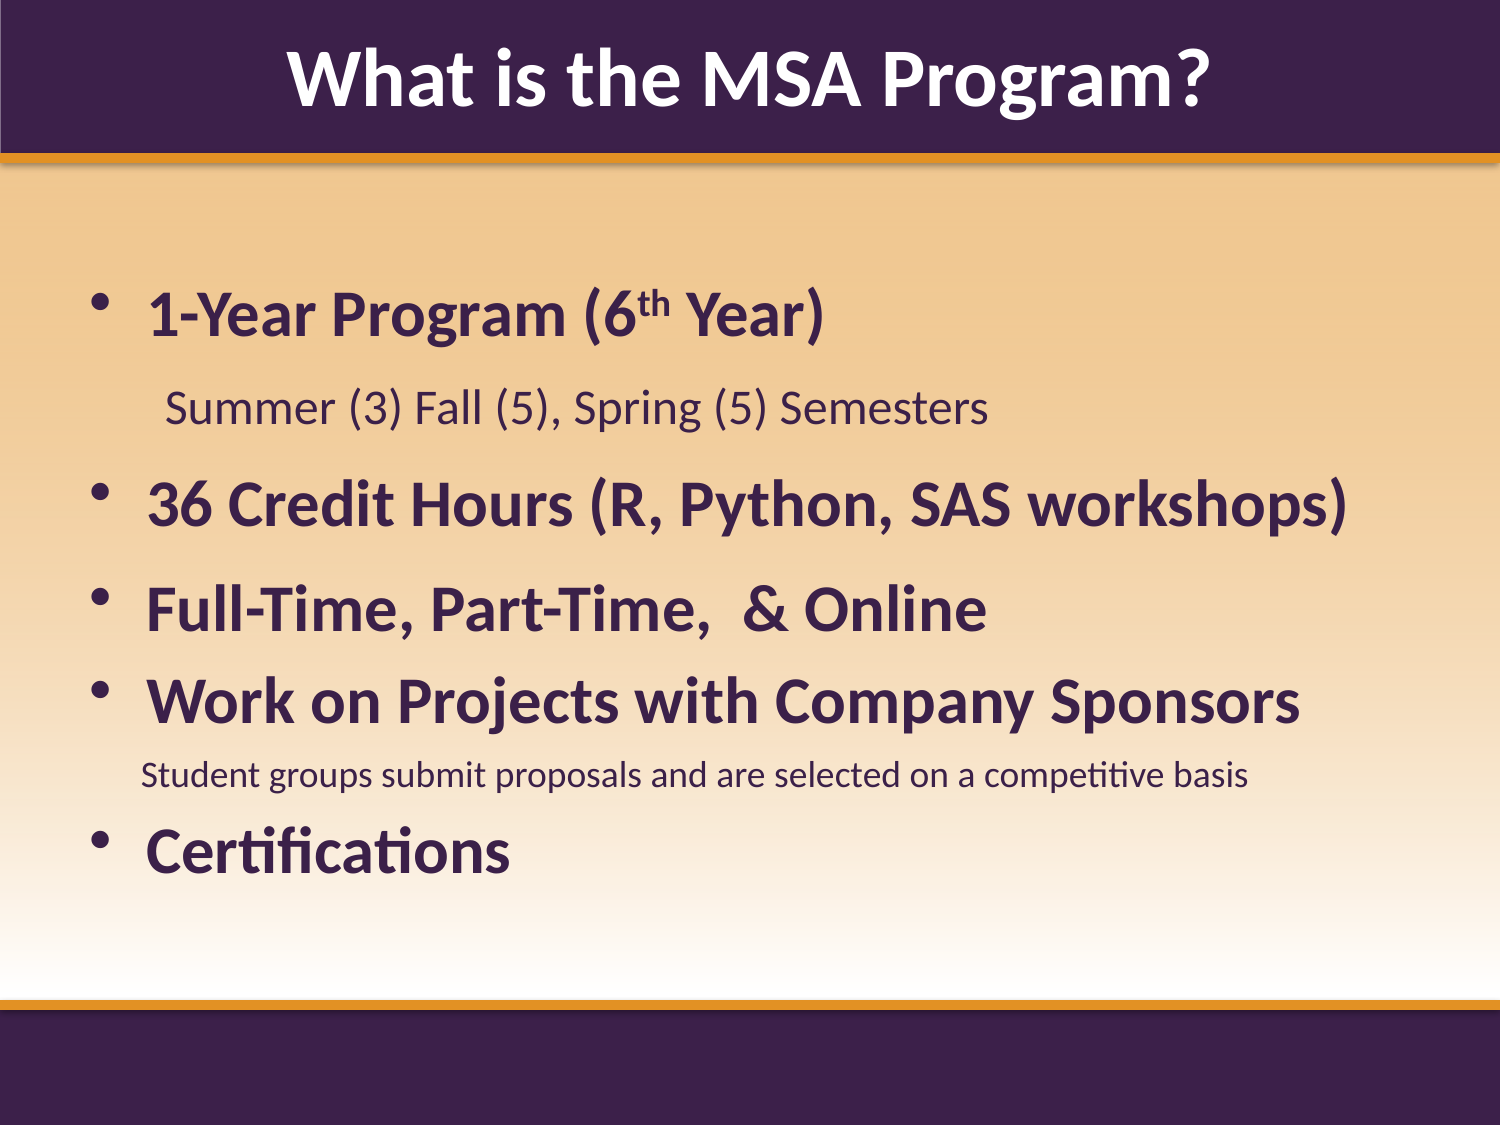

What is the MSA Program?
1-Year Program (6th Year)
Summer (3) Fall (5), Spring (5) Semesters
36 Credit Hours (R, Python, SAS workshops)
Full-Time, Part-Time,  & Online
Work on Projects with Company Sponsors
      Student groups submit proposals and are selected on a competitive basis
Certifications